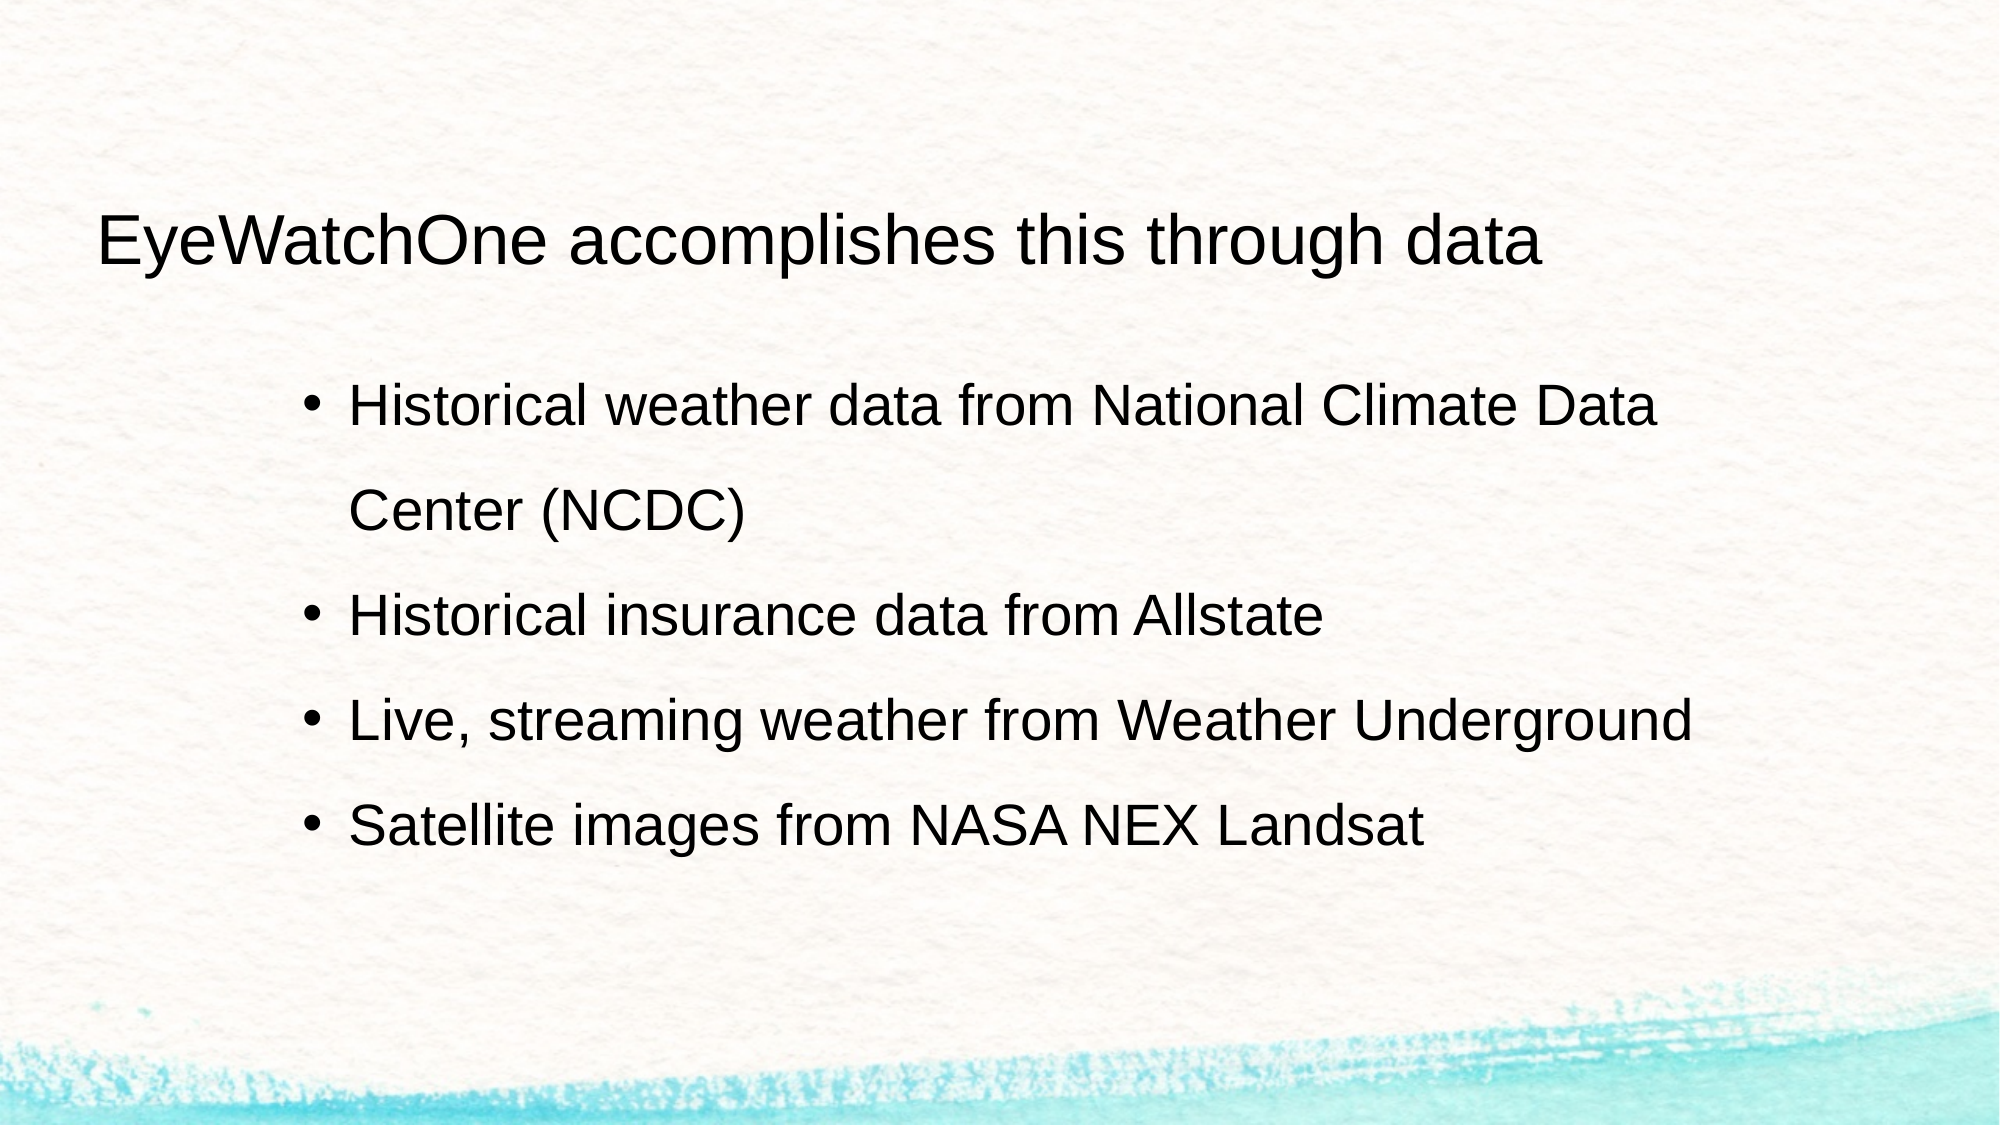

# EyeWatchOne accomplishes this through data
Historical weather data from National Climate Data Center (NCDC)
Historical insurance data from Allstate
Live, streaming weather from Weather Underground
Satellite images from NASA NEX Landsat